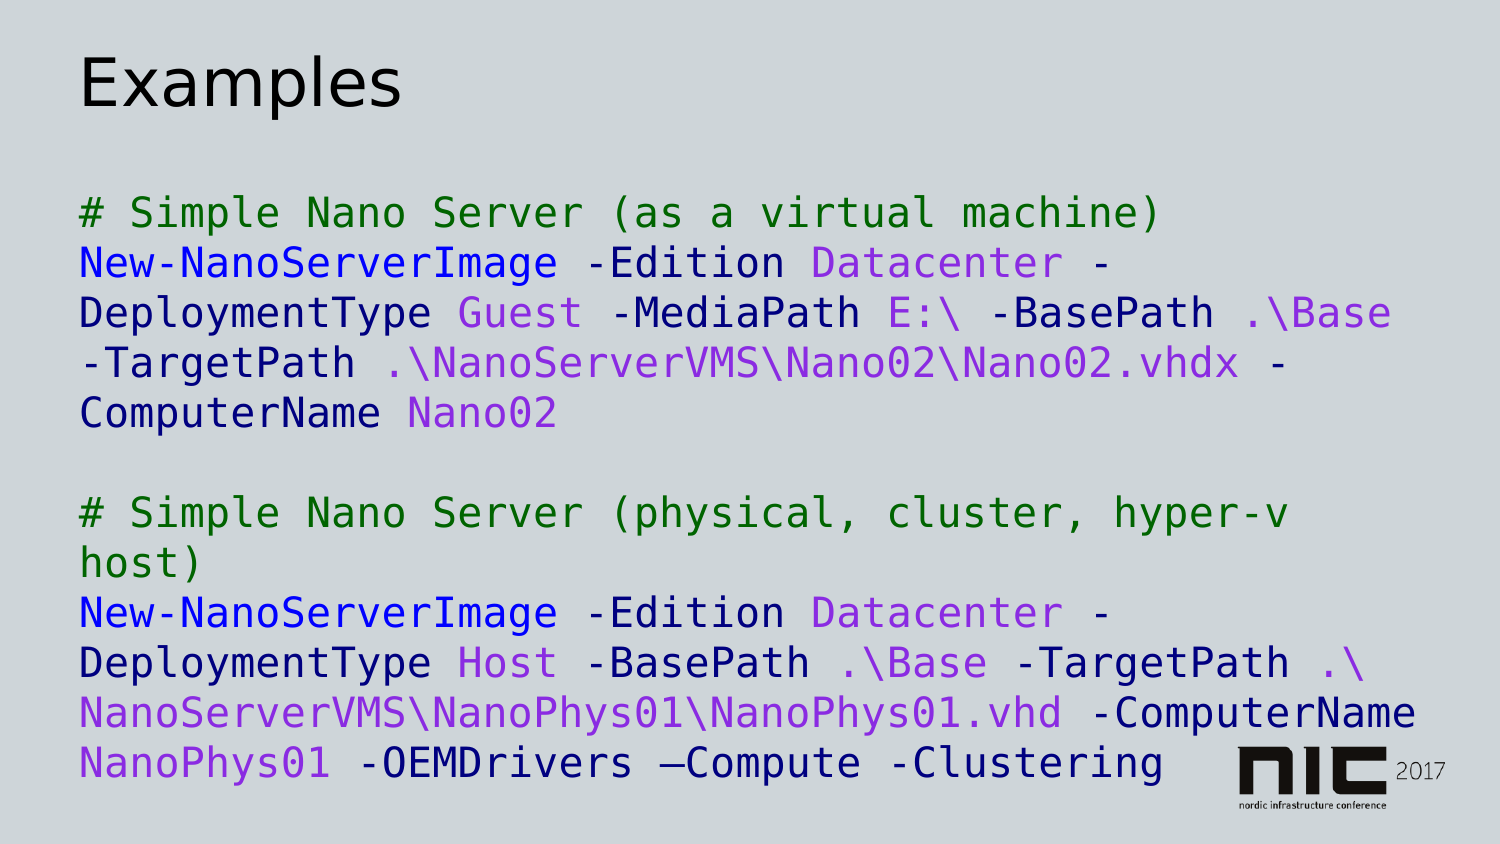

# Examples
# Simple Nano Server (as a virtual machine)
New-NanoServerImage -Edition Datacenter -DeploymentType Guest -MediaPath E:\ -BasePath .\Base -TargetPath .\NanoServerVMS\Nano02\Nano02.vhdx -ComputerName Nano02

# Simple Nano Server (physical, cluster, hyper-v host)
New-NanoServerImage -Edition Datacenter -DeploymentType Host -BasePath .\Base -TargetPath .\NanoServerVMS\NanoPhys01\NanoPhys01.vhd -ComputerName NanoPhys01 -OEMDrivers –Compute -Clustering